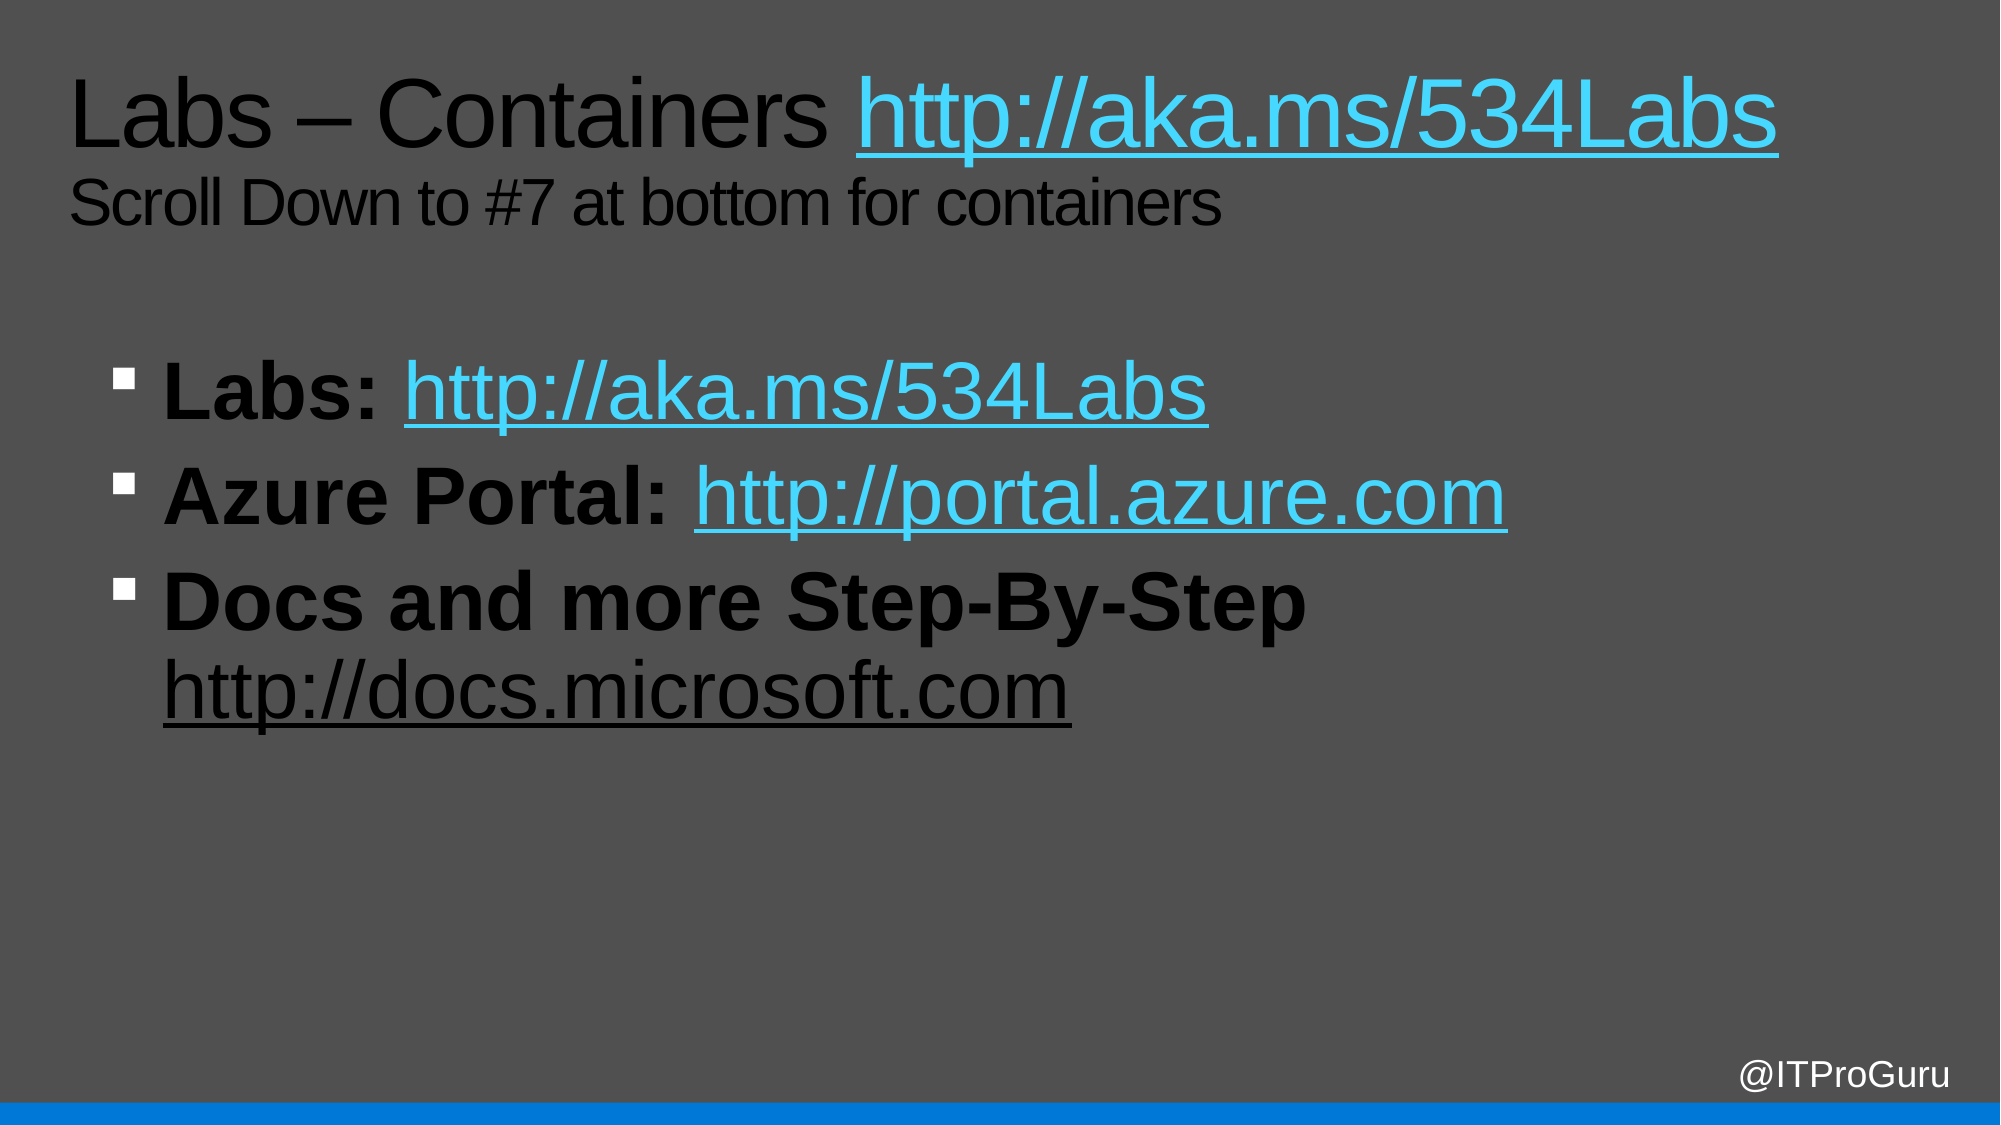

# Labs – Containers http://aka.ms/534Labs Scroll Down to #7 at bottom for containers
Labs: http://aka.ms/534Labs
Azure Portal: http://portal.azure.com
Docs and more Step-By-Step http://docs.microsoft.com